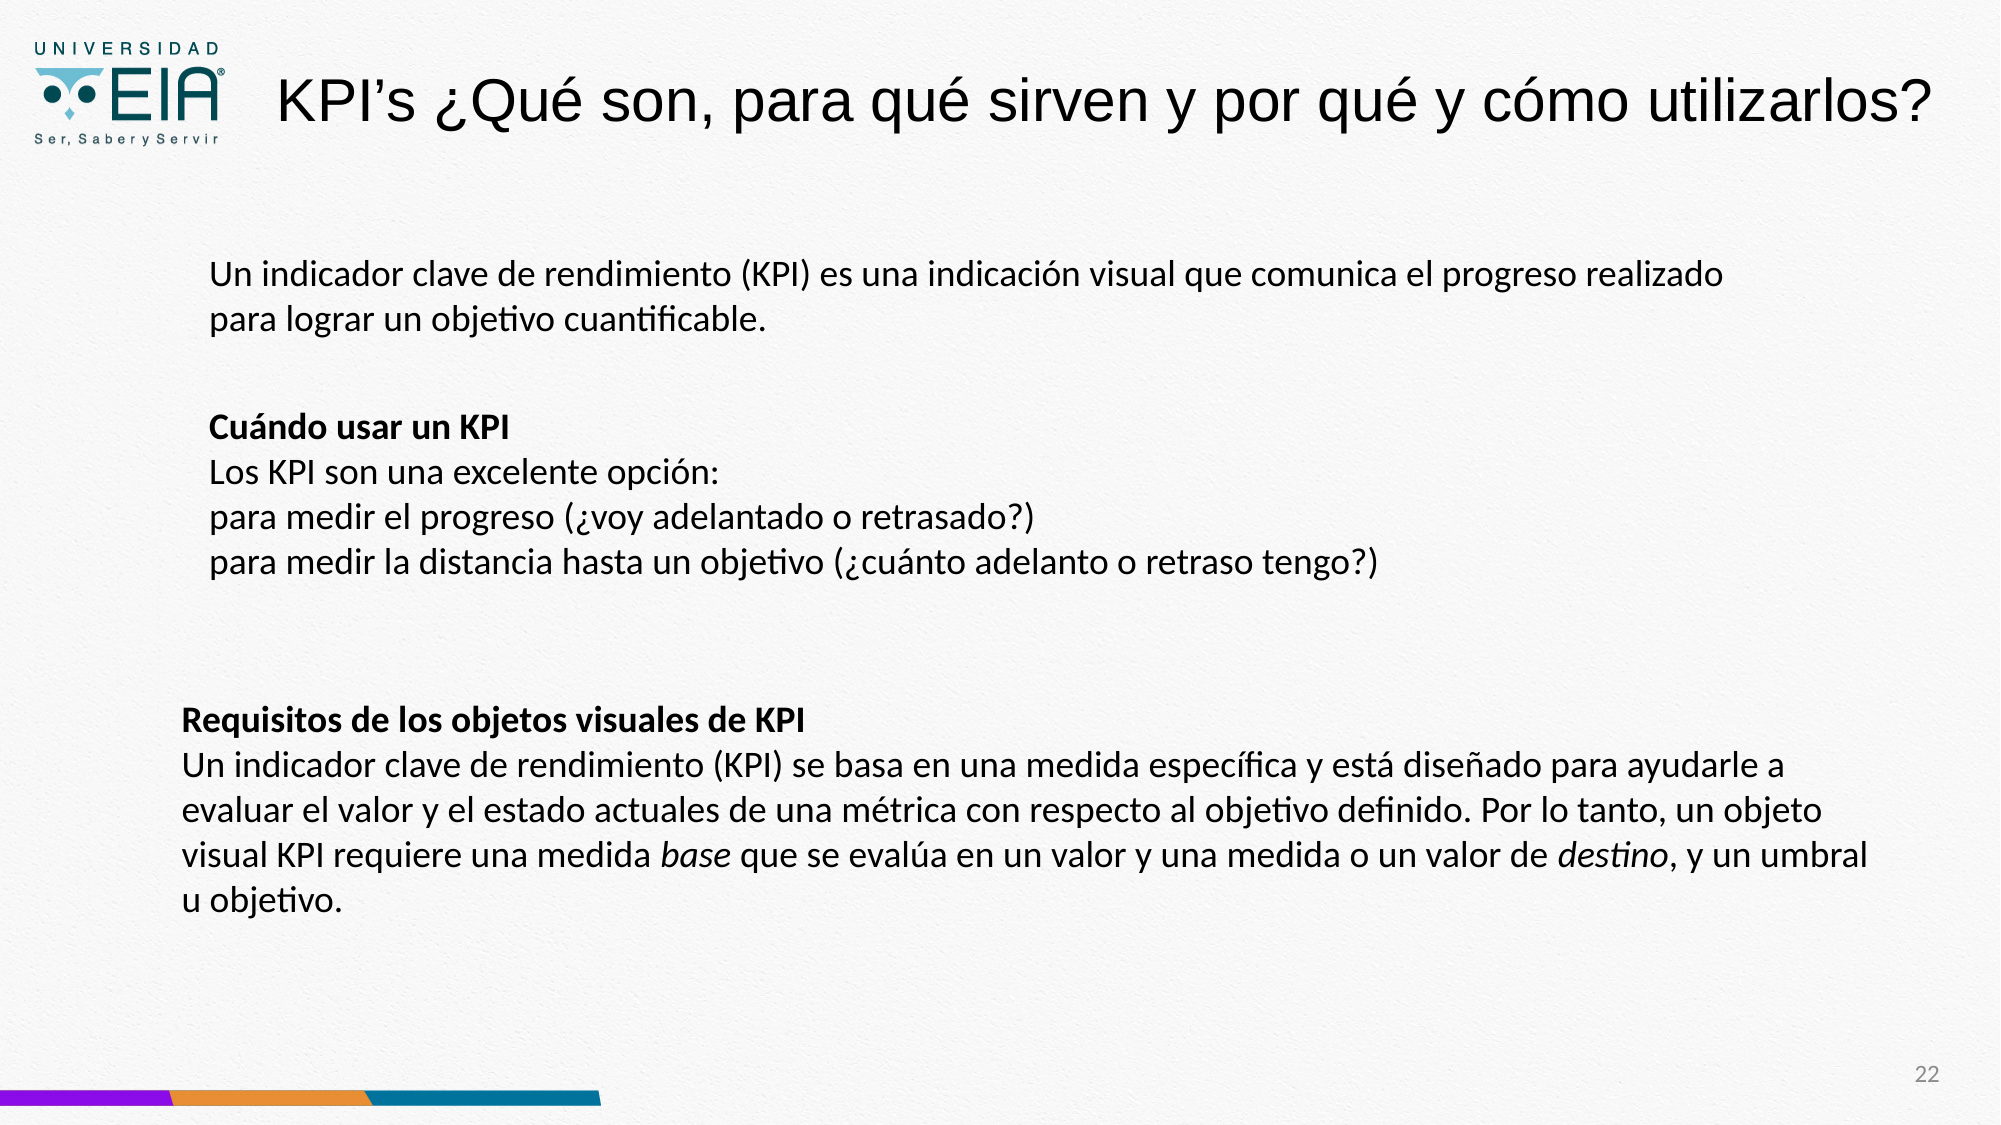

# KPI’s ¿Qué son, para qué sirven y por qué y cómo utilizarlos?
Un indicador clave de rendimiento (KPI) es una indicación visual que comunica el progreso realizado para lograr un objetivo cuantificable.
Cuándo usar un KPI
Los KPI son una excelente opción:
para medir el progreso (¿voy adelantado o retrasado?)
para medir la distancia hasta un objetivo (¿cuánto adelanto o retraso tengo?)
Requisitos de los objetos visuales de KPI
Un indicador clave de rendimiento (KPI) se basa en una medida específica y está diseñado para ayudarle a evaluar el valor y el estado actuales de una métrica con respecto al objetivo definido. Por lo tanto, un objeto visual KPI requiere una medida base que se evalúa en un valor y una medida o un valor de destino, y un umbral u objetivo.

22